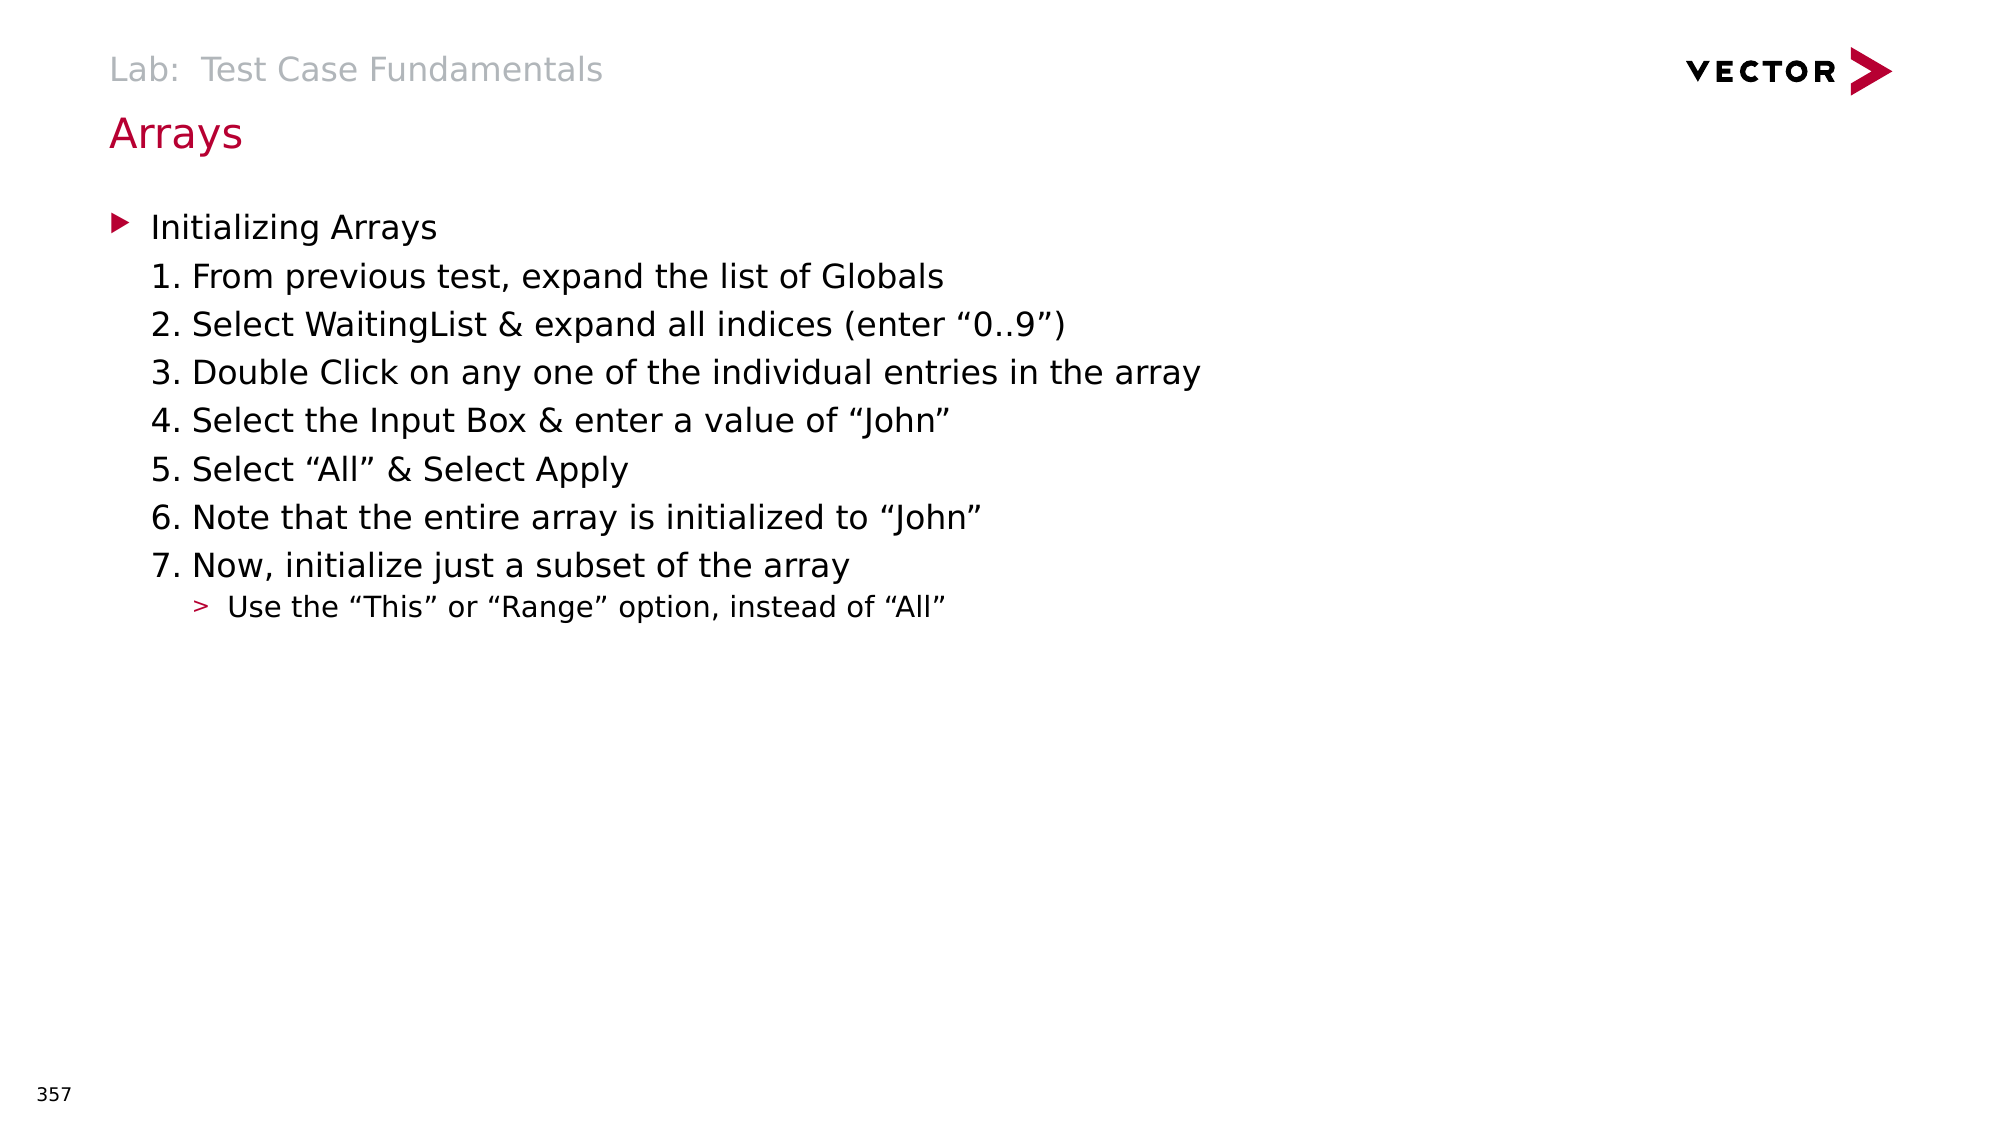

# Lab:  Test Case Fundamentals
Arrays
Initializing Arrays
From previous test, expand the list of Globals
Select WaitingList & expand all indices (enter “0..9”)
Double Click on any one of the individual entries in the array
Select the Input Box & enter a value of “John”
Select “All” & Select Apply
Note that the entire array is initialized to “John”
Now, initialize just a subset of the array
Use the “This” or “Range” option, instead of “All”